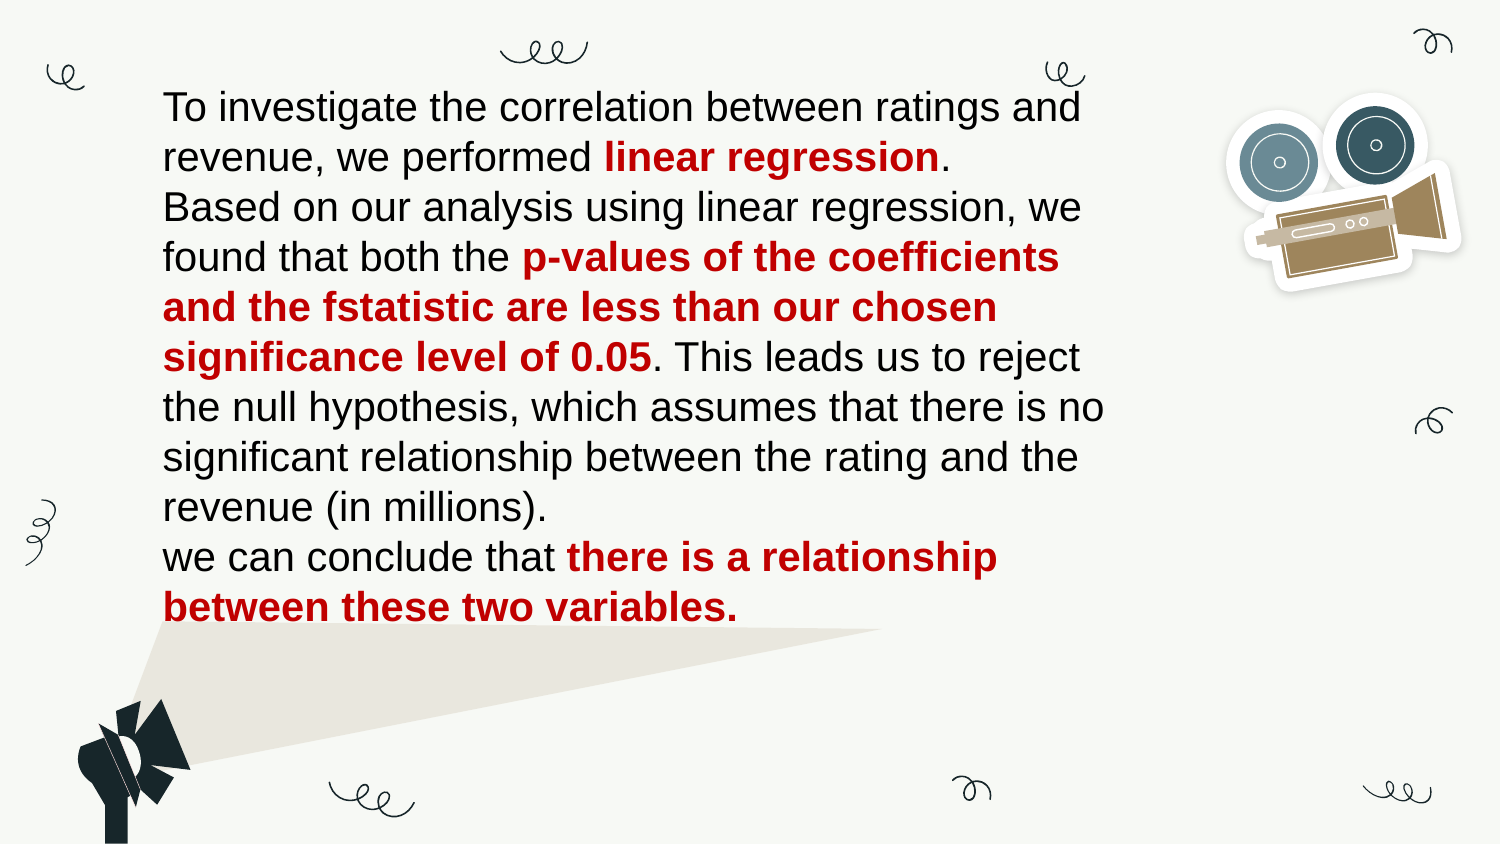

To investigate the correlation between ratings and revenue, we performed linear regression.
Based on our analysis using linear regression, we found that both the p-values of the coefficients and the fstatistic are less than our chosen significance level of 0.05. This leads us to reject the null hypothesis, which assumes that there is no significant relationship between the rating and the revenue (in millions).
we can conclude that there is a relationship between these two variables.